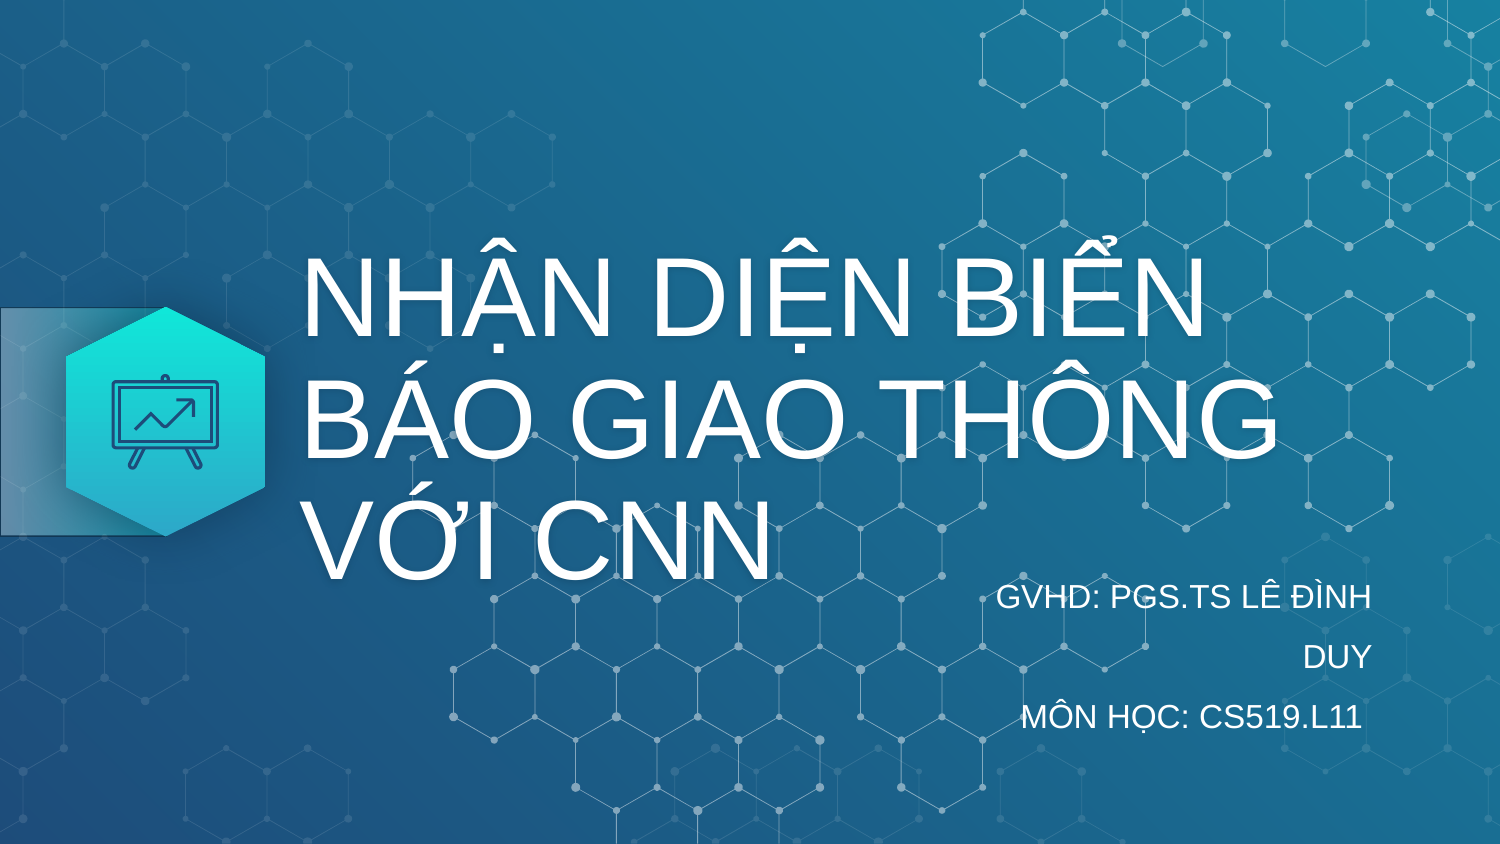

# NHẬN DIỆN BIỂN BÁO GIAO THÔNG VỚI CNN

GVHD: PGS.TS LÊ ĐÌNH DUY
MÔN HỌC: CS519.L11